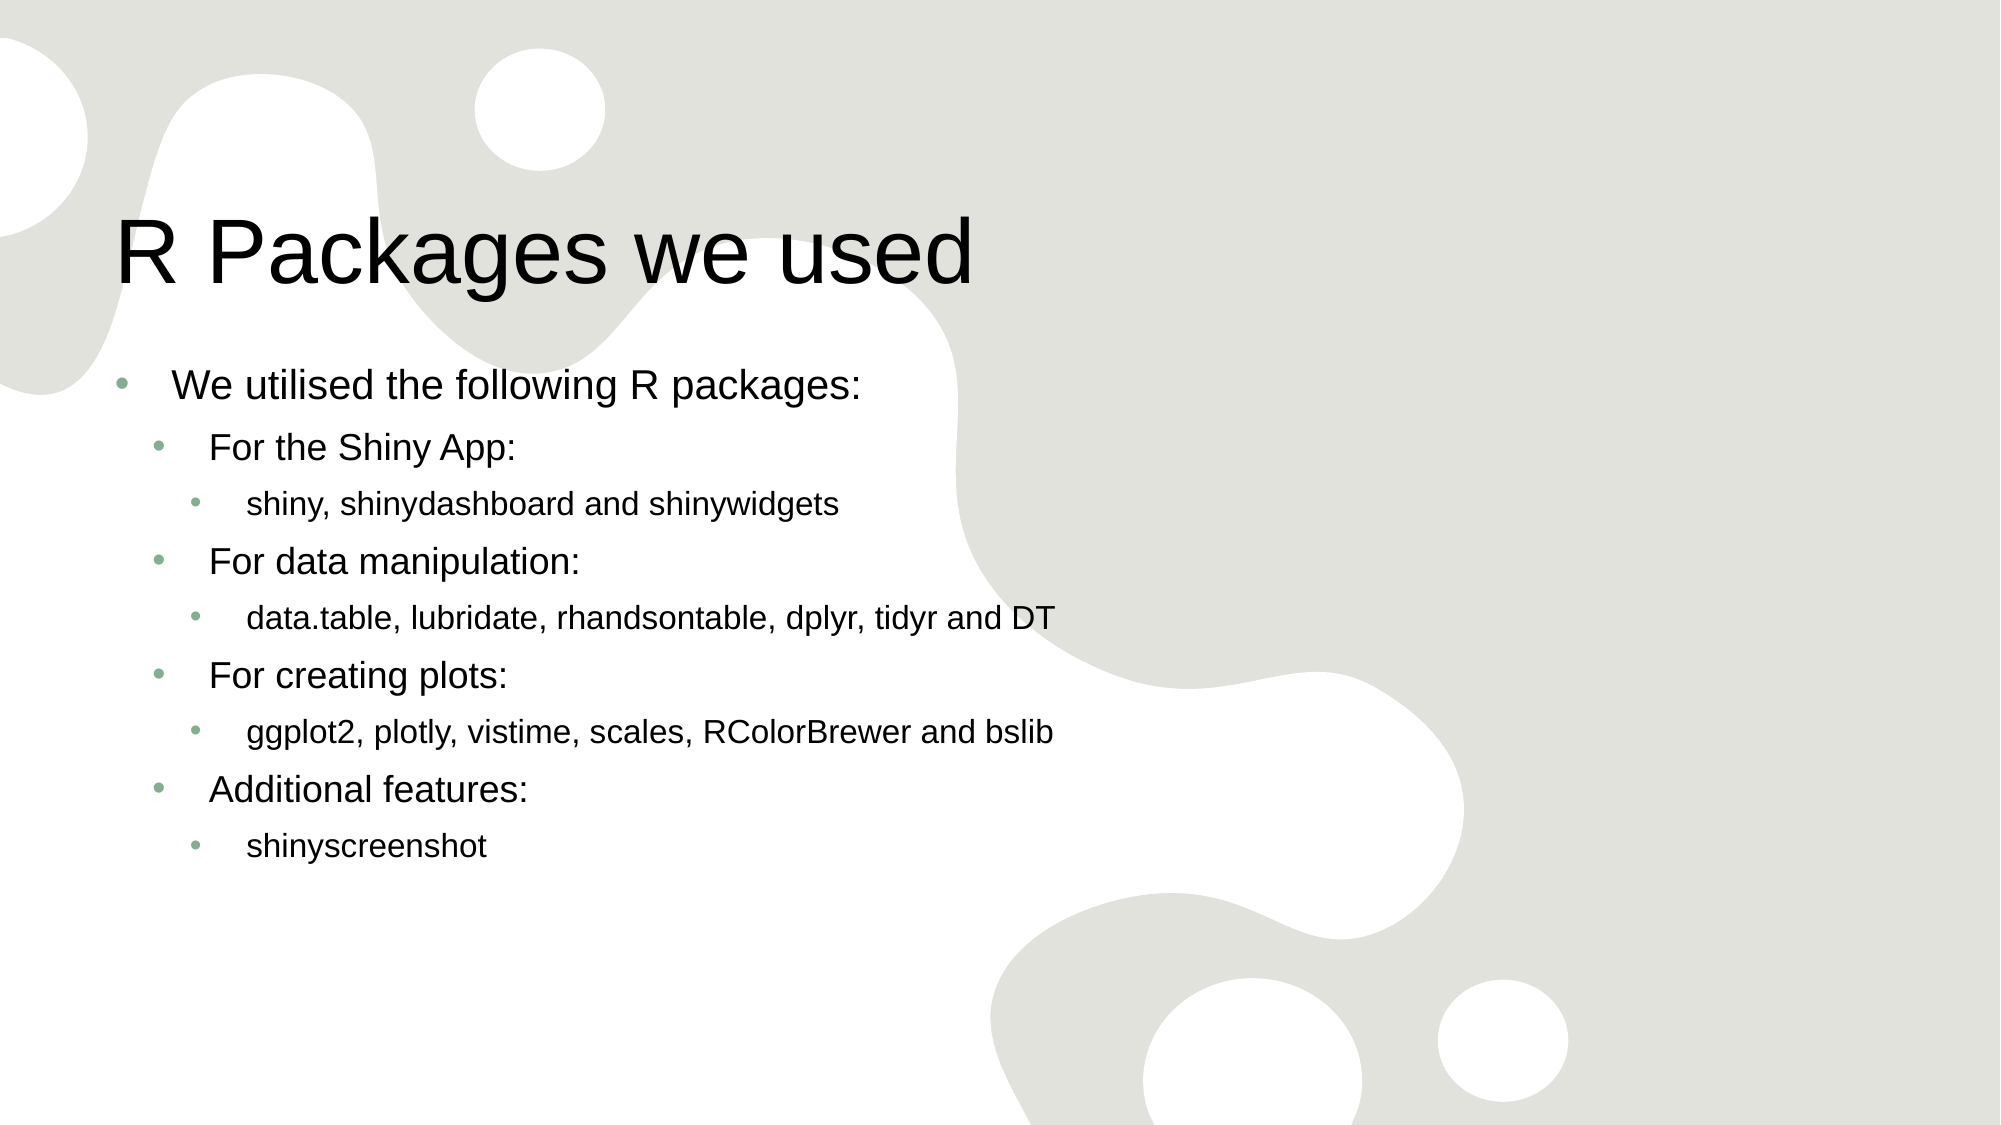

# R Packages we used
We utilised the following R packages:
For the Shiny App:
shiny, shinydashboard and shinywidgets
For data manipulation:
data.table, lubridate, rhandsontable, dplyr, tidyr and DT
For creating plots:
ggplot2, plotly, vistime, scales, RColorBrewer and bslib
Additional features:
shinyscreenshot